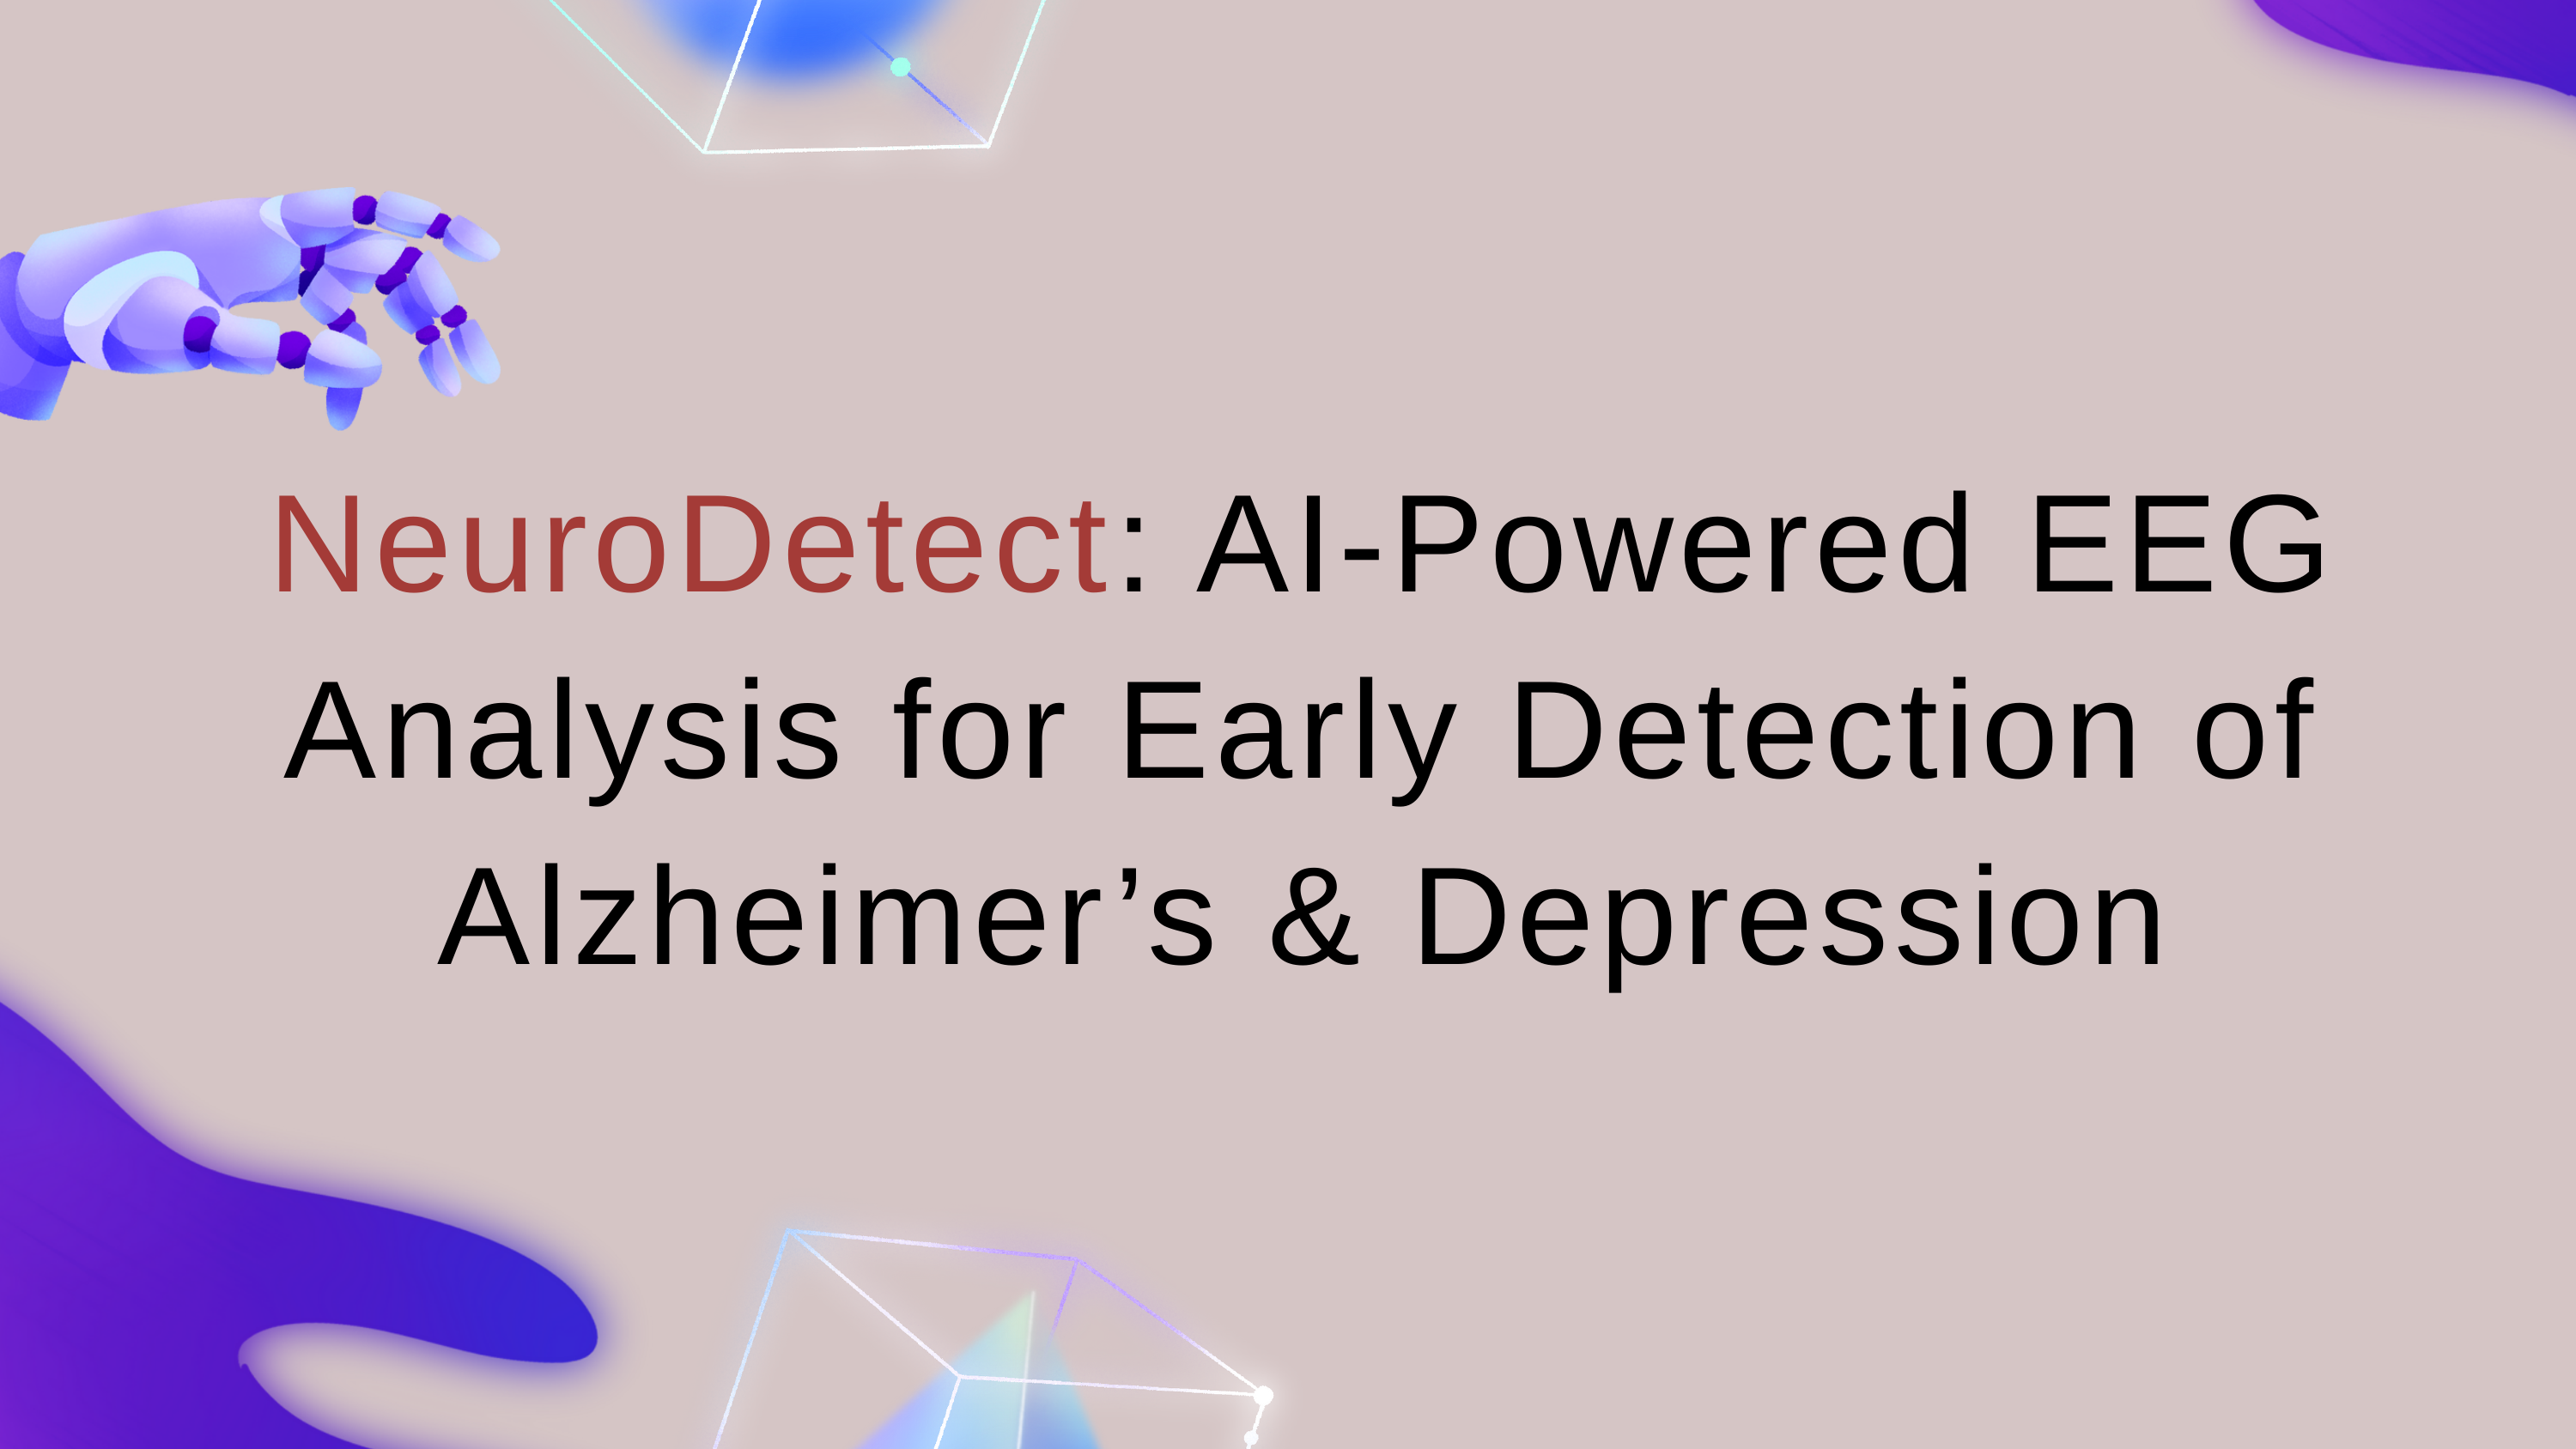

NeuroDetect: AI-Powered EEG Analysis for Early Detection of Alzheimer’s & Depression